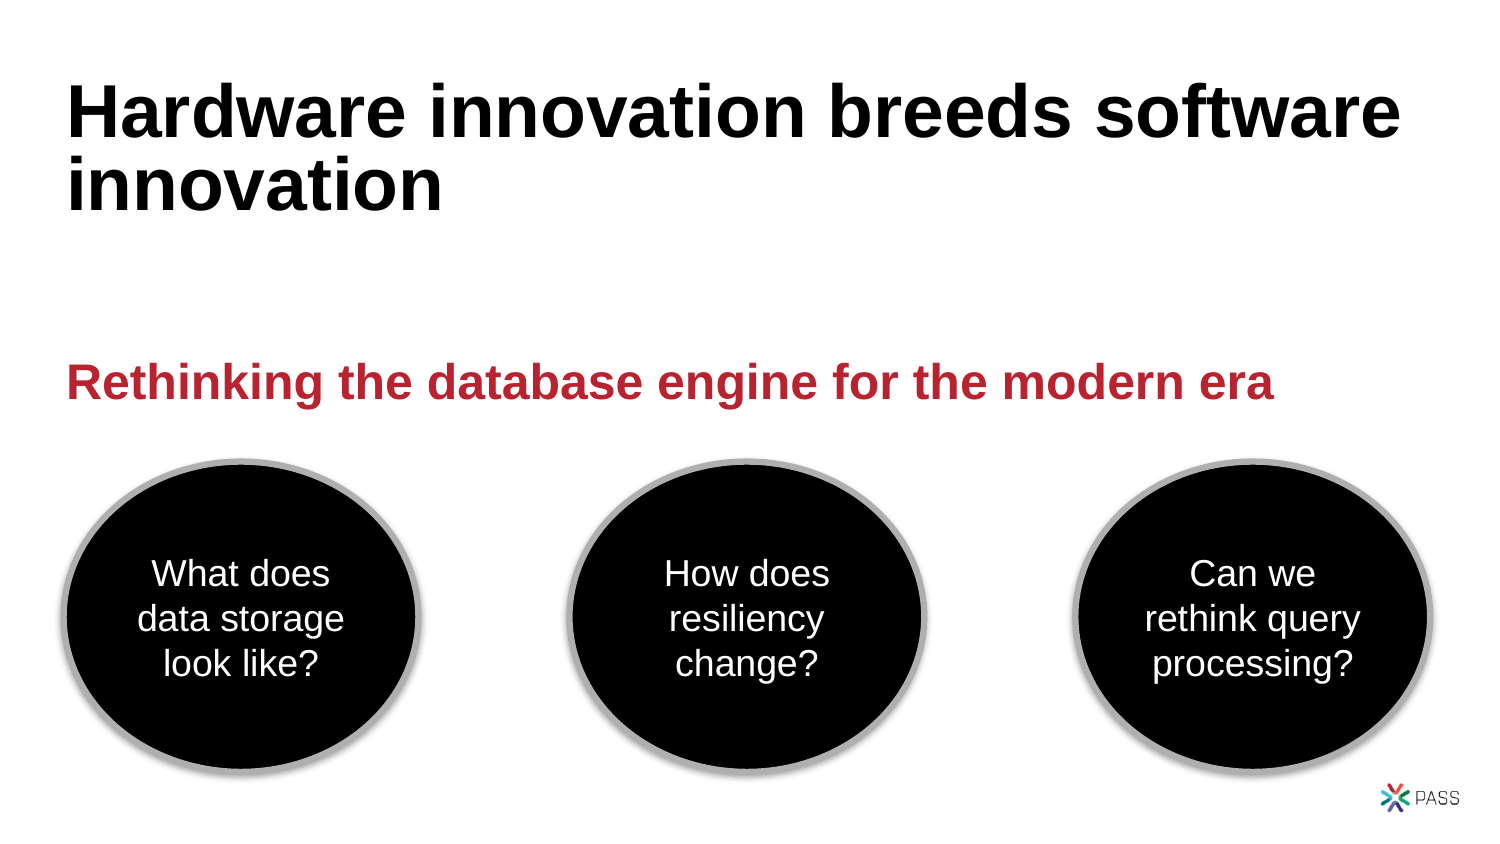

# Hardware innovation breeds software innovation
Rethinking the database engine for the modern era
What does data storage look like?
How does resiliency change?
Can we rethink query processing?